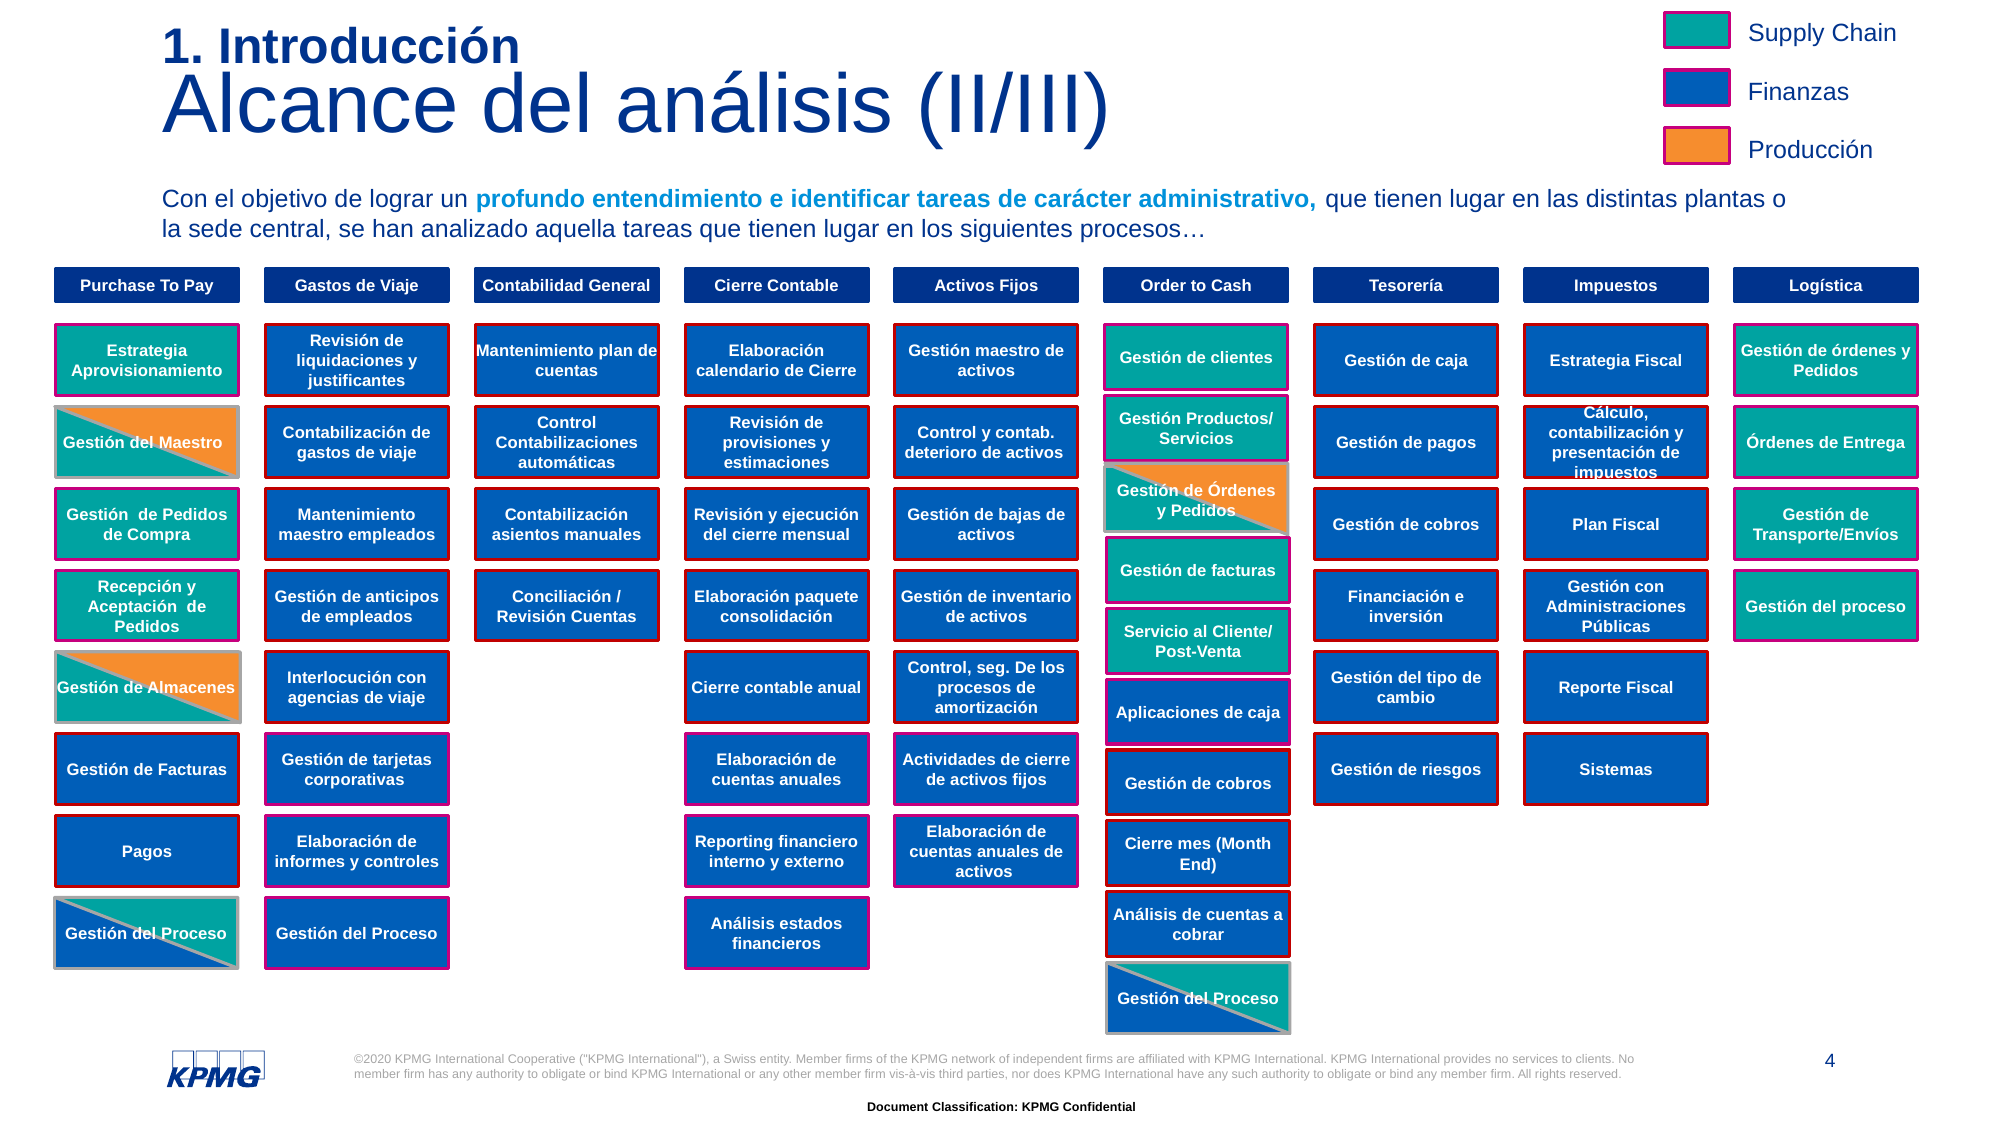

Supply Chain

Finanzas

Producción

1. Introducción
Alcance del análisis (II/III)
Con el objetivo de lograr un profundo entendimiento e identificar tareas de carácter administrativo, que tienen lugar en las distintas plantas o la sede central, se han analizado aquella tareas que tienen lugar en los siguientes procesos…
Purchase To Pay
Gastos de Viaje
Contabilidad General
Cierre Contable
Activos Fijos
Order to Cash
Tesorería
Impuestos
Logística
Estrategia Aprovisionamiento
Revisión de liquidaciones y justificantes
Mantenimiento plan de cuentas
Elaboración calendario de Cierre
Gestión maestro de activos
Gestión de clientes
Gestión de caja
Estrategia Fiscal
Gestión de órdenes y Pedidos
Gestión Productos/ Servicios

Contabilización de gastos de viaje
Control Contabilizaciones automáticas
Revisión de provisiones y estimaciones
Control y contab. deterioro de activos
Gestión de pagos
Cálculo, contabilización y presentación de impuestos
Órdenes de Entrega

Gestión del Maestro

Gestión de Órdenes y Pedidos
Gestión  de Pedidos de Compra
Mantenimiento maestro empleados
Contabilización asientos manuales
Revisión y ejecución del cierre mensual
Gestión de bajas de activos
Gestión de cobros
Plan Fiscal
Gestión de Transporte/Envíos
Gestión de facturas
Recepción y Aceptación  de Pedidos
Gestión de anticipos de empleados
Conciliación / Revisión Cuentas
Elaboración paquete consolidación
Gestión de inventario de activos
Financiación e inversión
Gestión con Administraciones Públicas
Gestión del proceso
Servicio al Cliente/ Post-Venta

Interlocución con agencias de viaje
Cierre contable anual
Control, seg. De los procesos de amortización
Gestión del tipo de cambio
Reporte Fiscal
Gestión de Almacenes
Aplicaciones de caja
Gestión de Facturas
Gestión de tarjetas corporativas
Elaboración de cuentas anuales
Actividades de cierre de activos fijos
Gestión de riesgos
Sistemas
Gestión de cobros
Pagos
Elaboración de informes y controles
Reporting financiero interno y externo
Elaboración de cuentas anuales de activos
Cierre mes (Month End)
Análisis de cuentas a cobrar

Gestión del Proceso
Gestión del Proceso
Análisis estados financieros

Gestión del Proceso